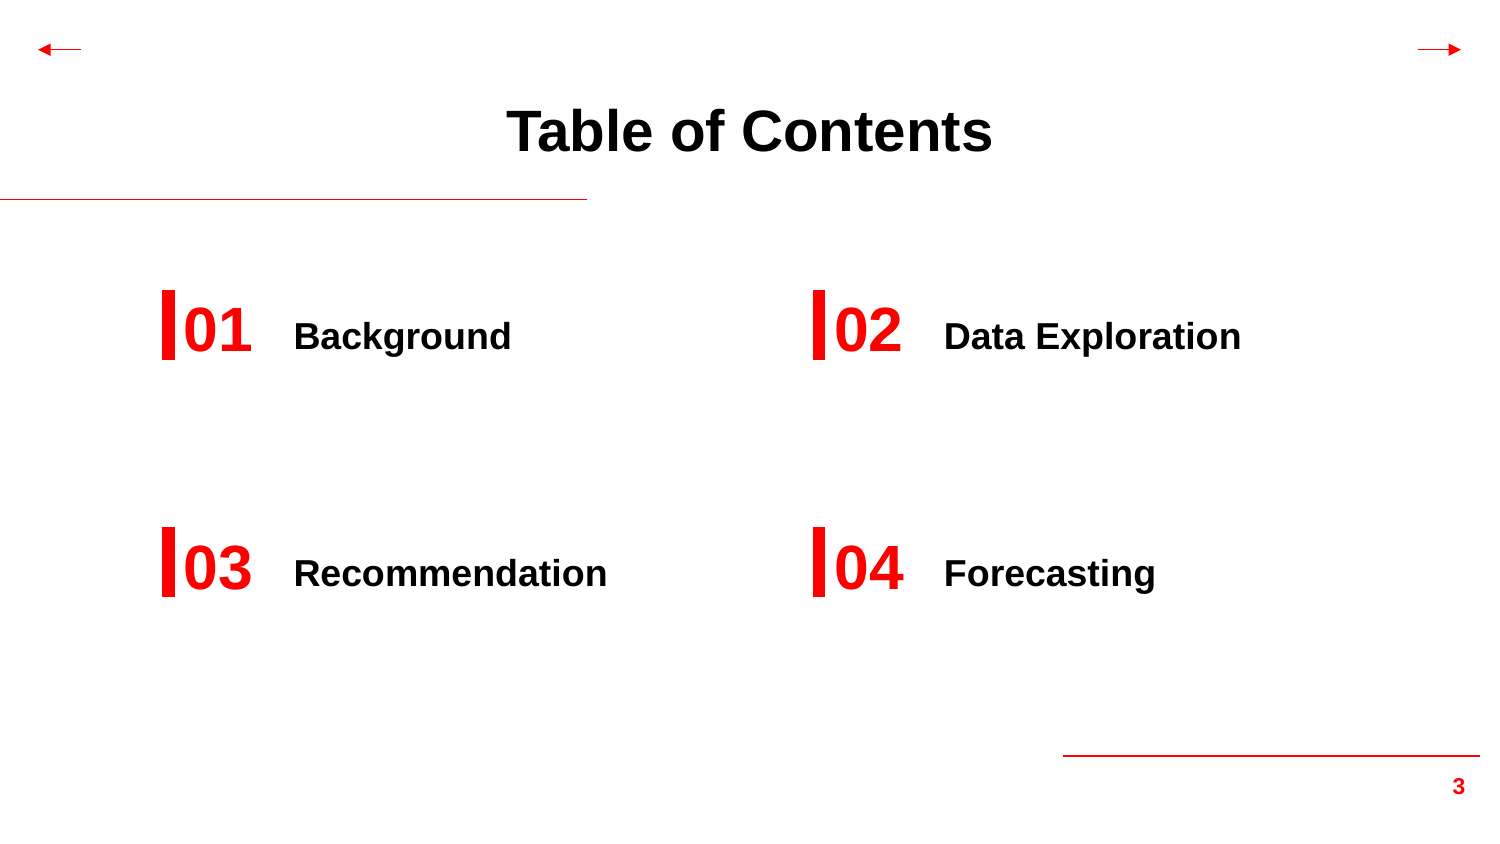

Table of Contents
01
02
# Background
Data Exploration
03
04
Recommendation
Forecasting